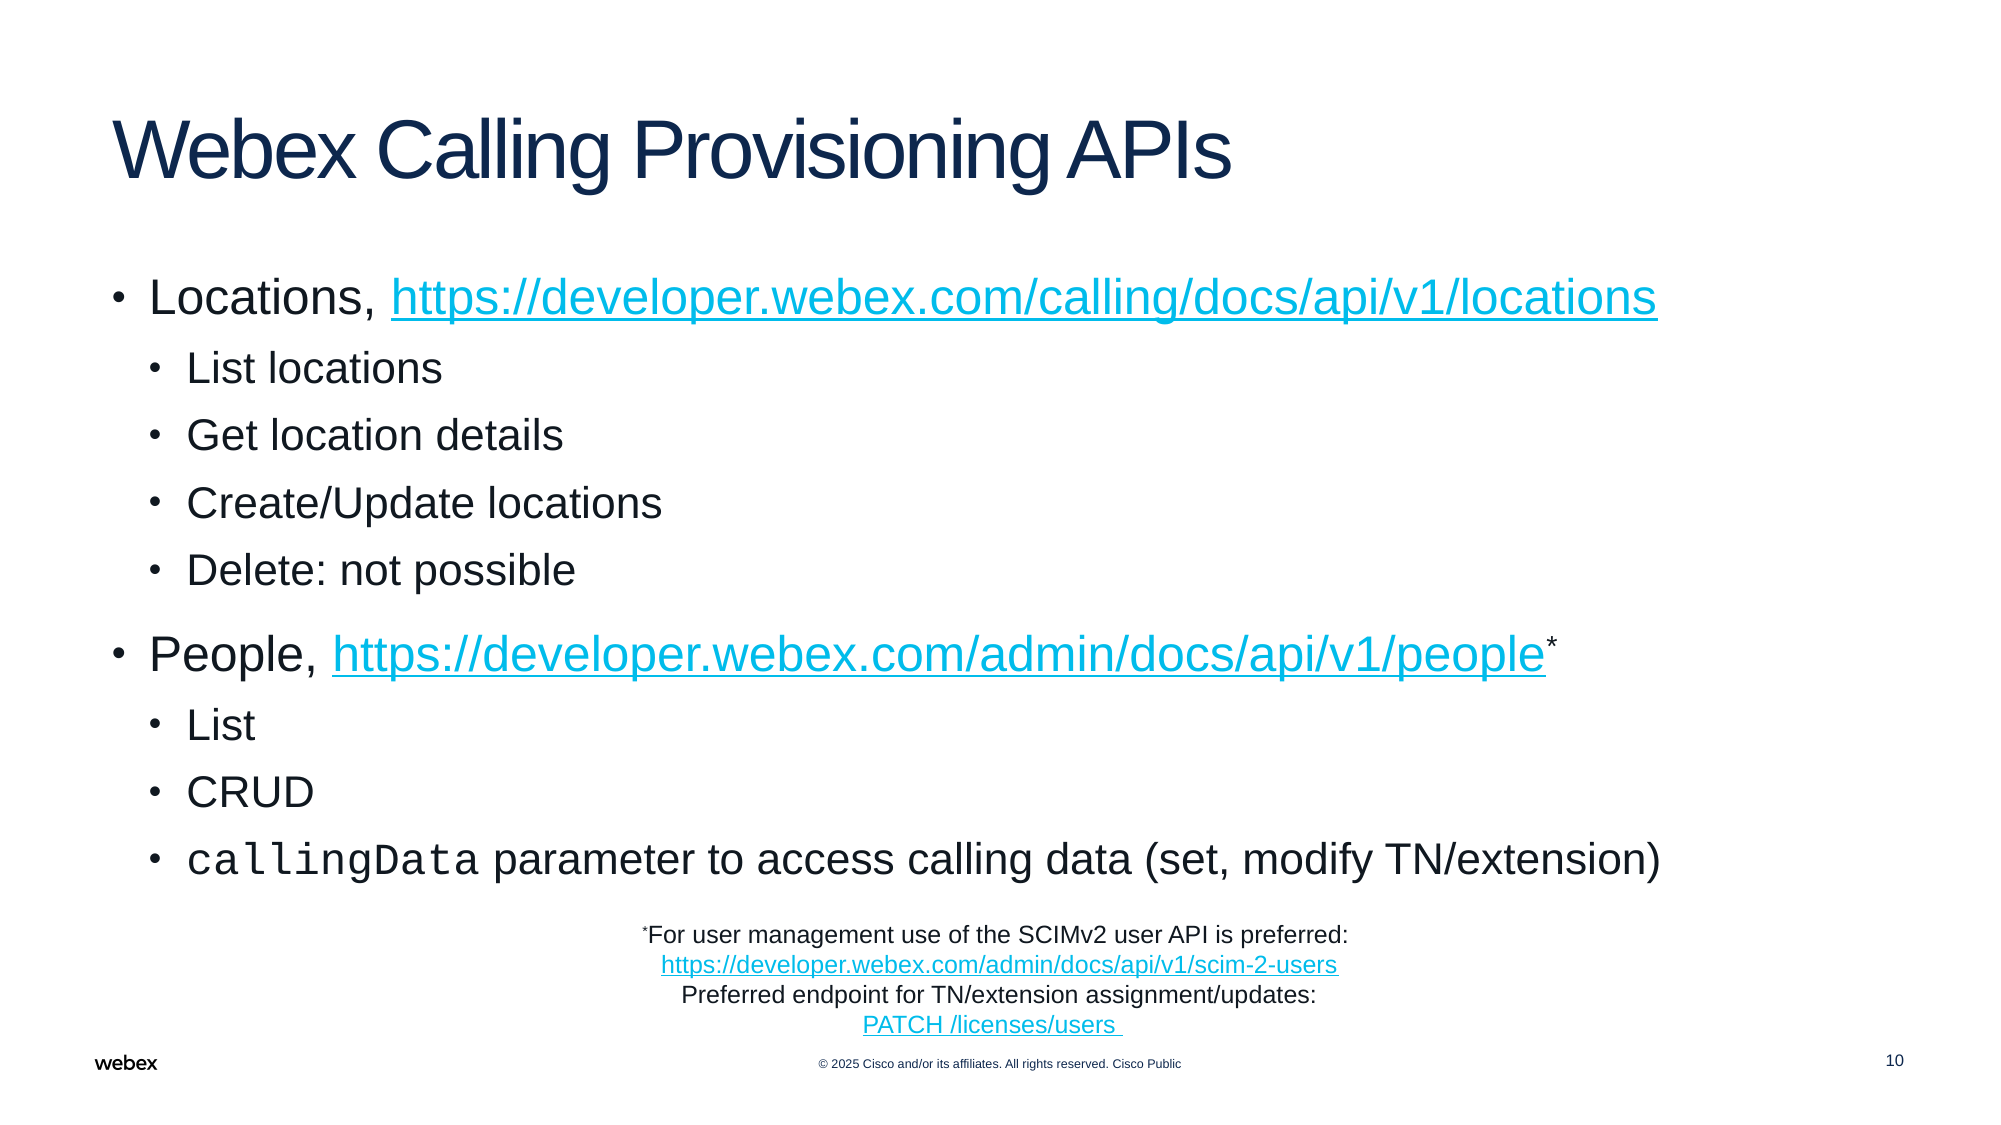

# Webex Calling Provisioning APIs
Locations, https://developer.webex.com/calling/docs/api/v1/locations
List locations
Get location details
Create/Update locations
Delete: not possible
People, https://developer.webex.com/admin/docs/api/v1/people*
List
CRUD
callingData parameter to access calling data (set, modify TN/extension)

*For user management use of the SCIMv2 user API is preferred:
https://developer.webex.com/admin/docs/api/v1/scim-2-users
Preferred endpoint for TN/extension assignment/updates:
PATCH /licenses/users